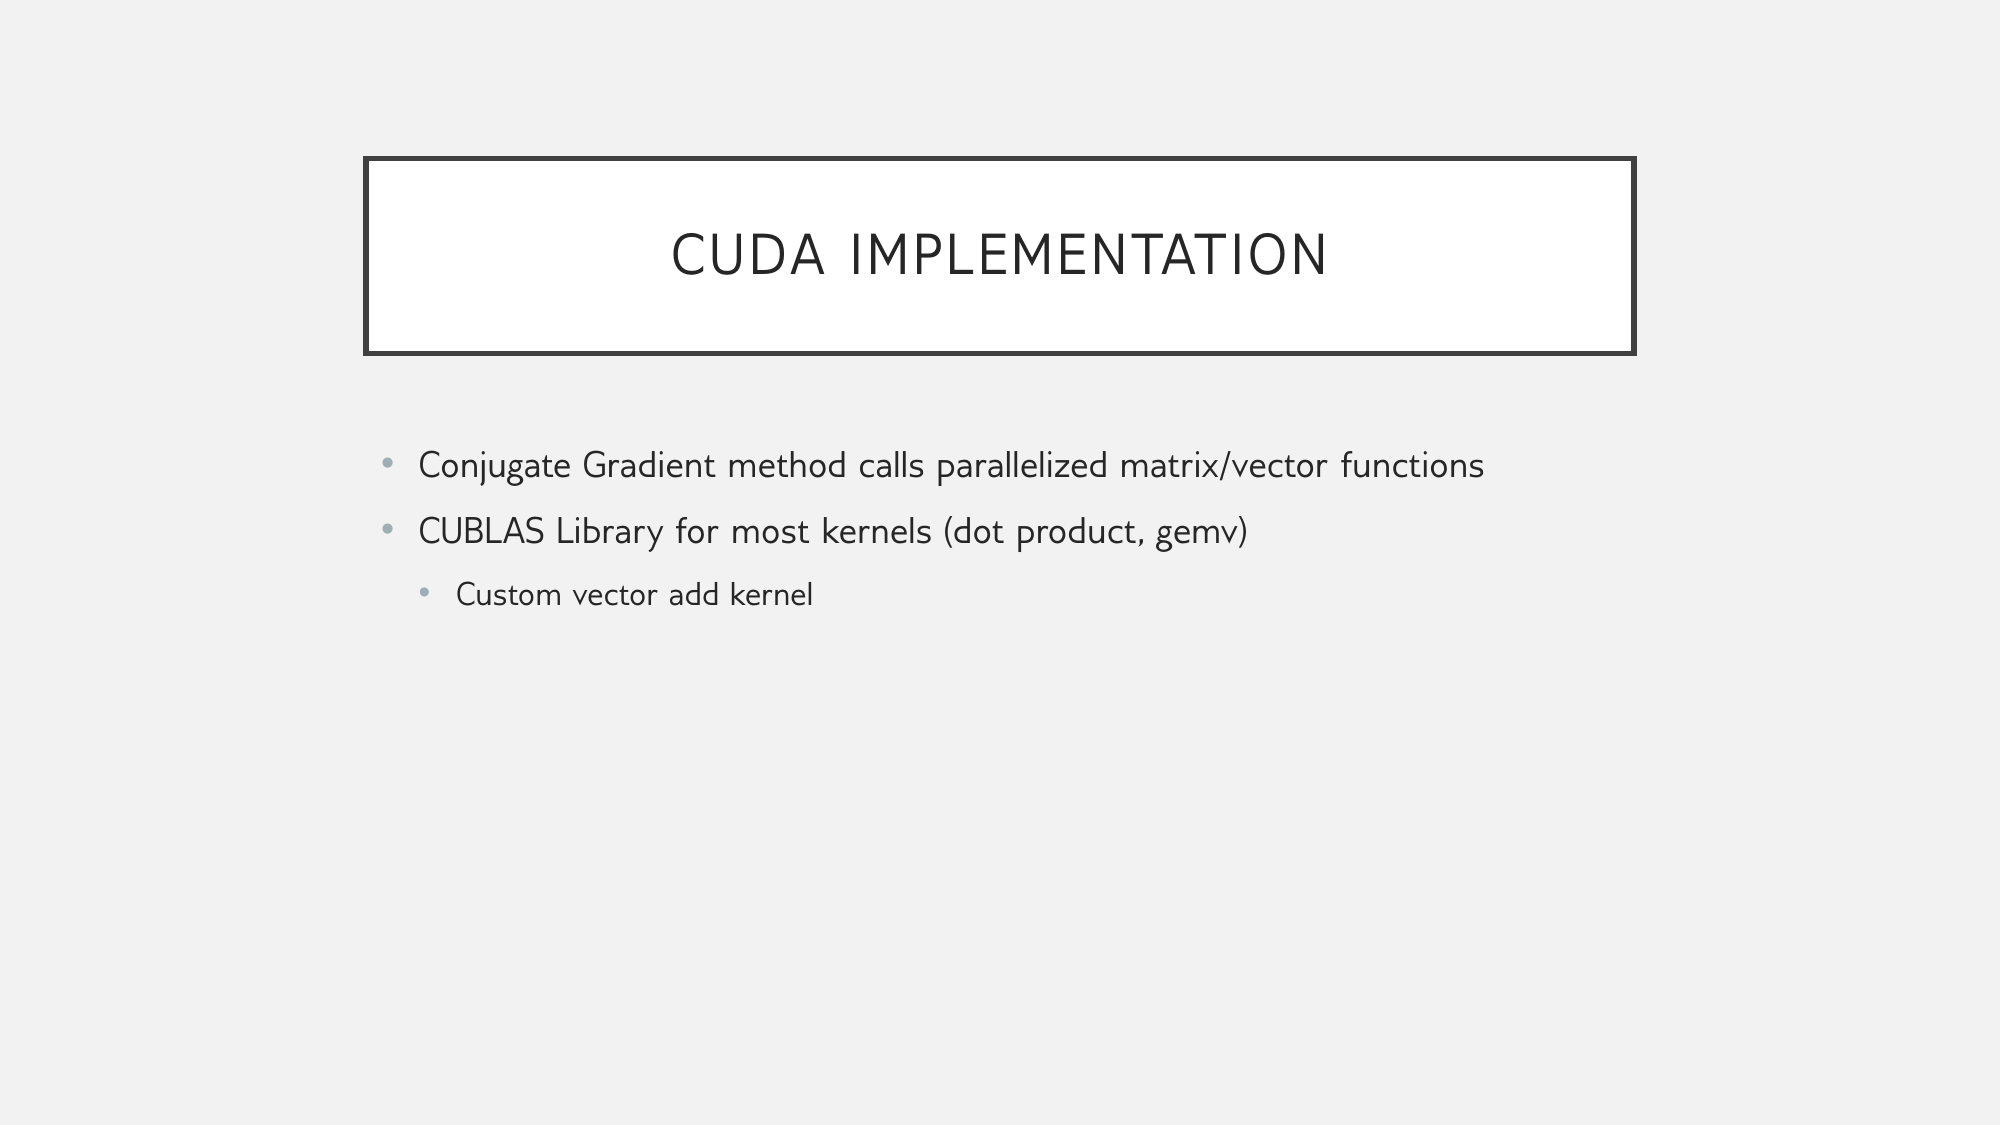

# CUDA Implementation
Conjugate Gradient method calls parallelized matrix/vector functions
CUBLAS Library for most kernels (dot product, gemv)
Custom vector add kernel